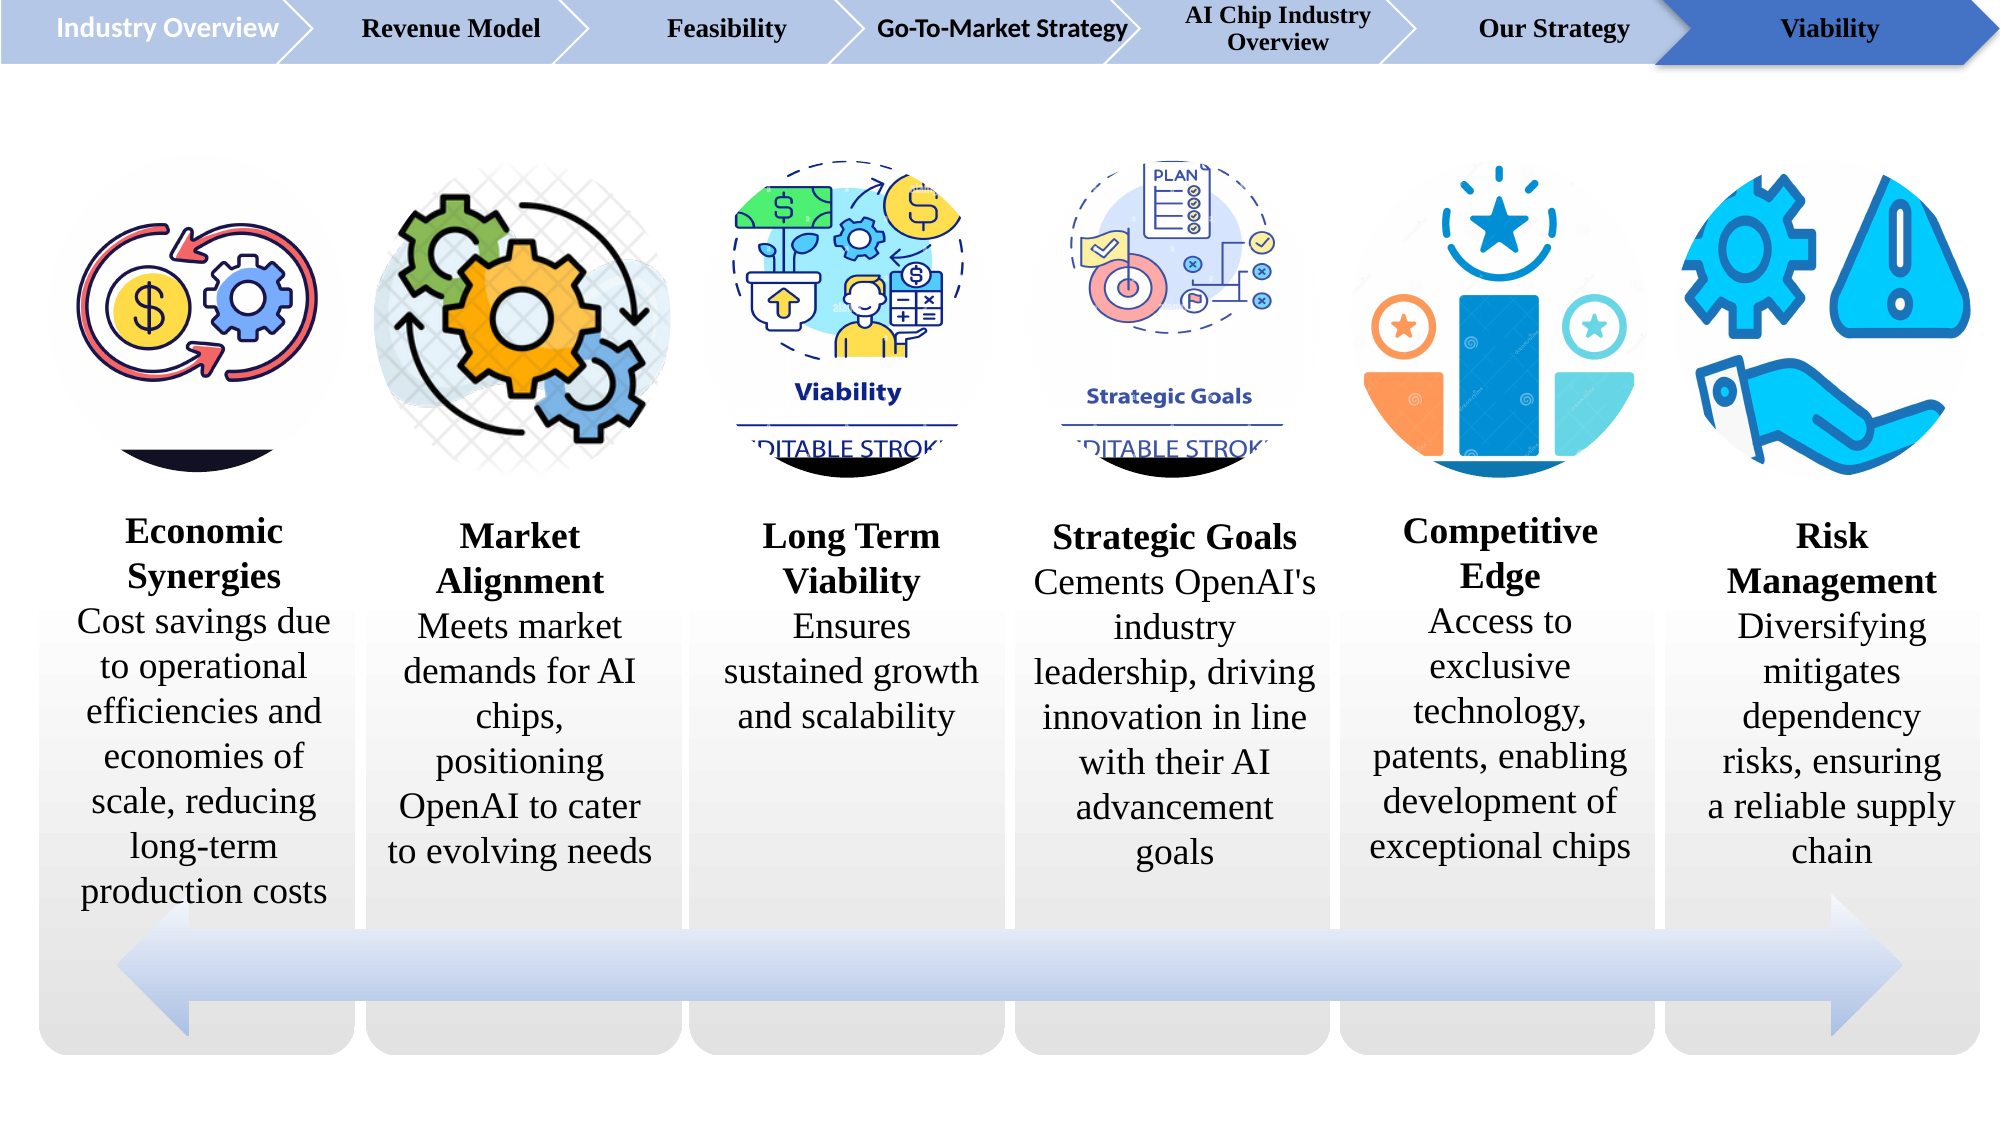

Industry Overview
Revenue Model
Feasibility
Go-To-Market Strategy
AI Chip Industry Overview
Our Strategy
Viability

Economic Synergies
Cost savings due to operational efficiencies and economies of scale, reducing long-term production costs

Competitive Edge
Access to exclusive technology, patents, enabling development of exceptional chips

Market Alignment
Meets market demands for AI chips, positioning OpenAI to cater to evolving needs

Long Term Viability
Ensures sustained growth and scalability

Risk Management
Diversifying mitigates dependency risks, ensuring a reliable supply chain

Strategic Goals
Cements OpenAI's industry leadership, driving innovation in line with their AI advancement goals